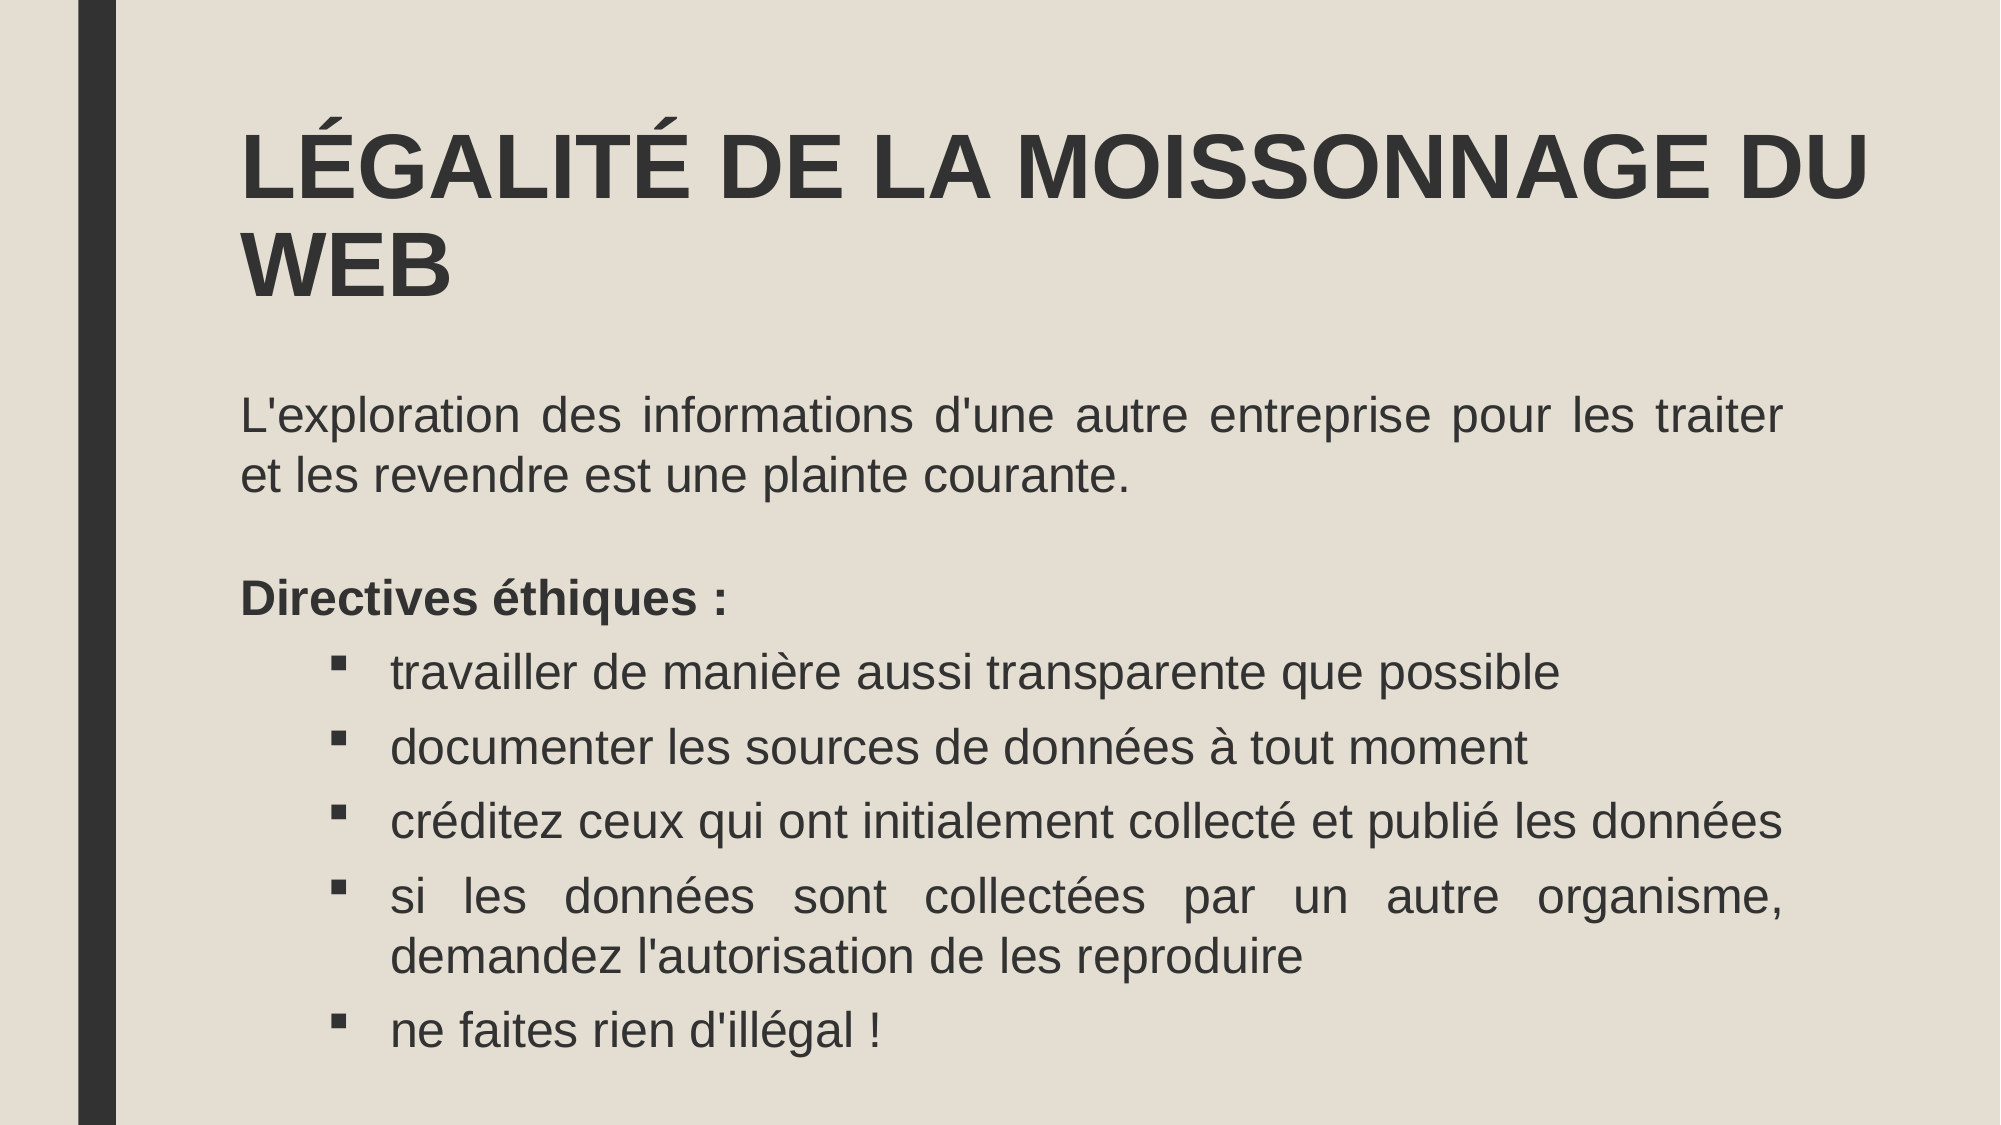

# LÉGALITÉ DE LA MOISSONNAGE DU WEB
L'exploration des informations d'une autre entreprise pour les traiter et les revendre est une plainte courante.

Directives éthiques :
travailler de manière aussi transparente que possible
documenter les sources de données à tout moment
créditez ceux qui ont initialement collecté et publié les données
si les données sont collectées par un autre organisme, demandez l'autorisation de les reproduire
ne faites rien d'illégal !